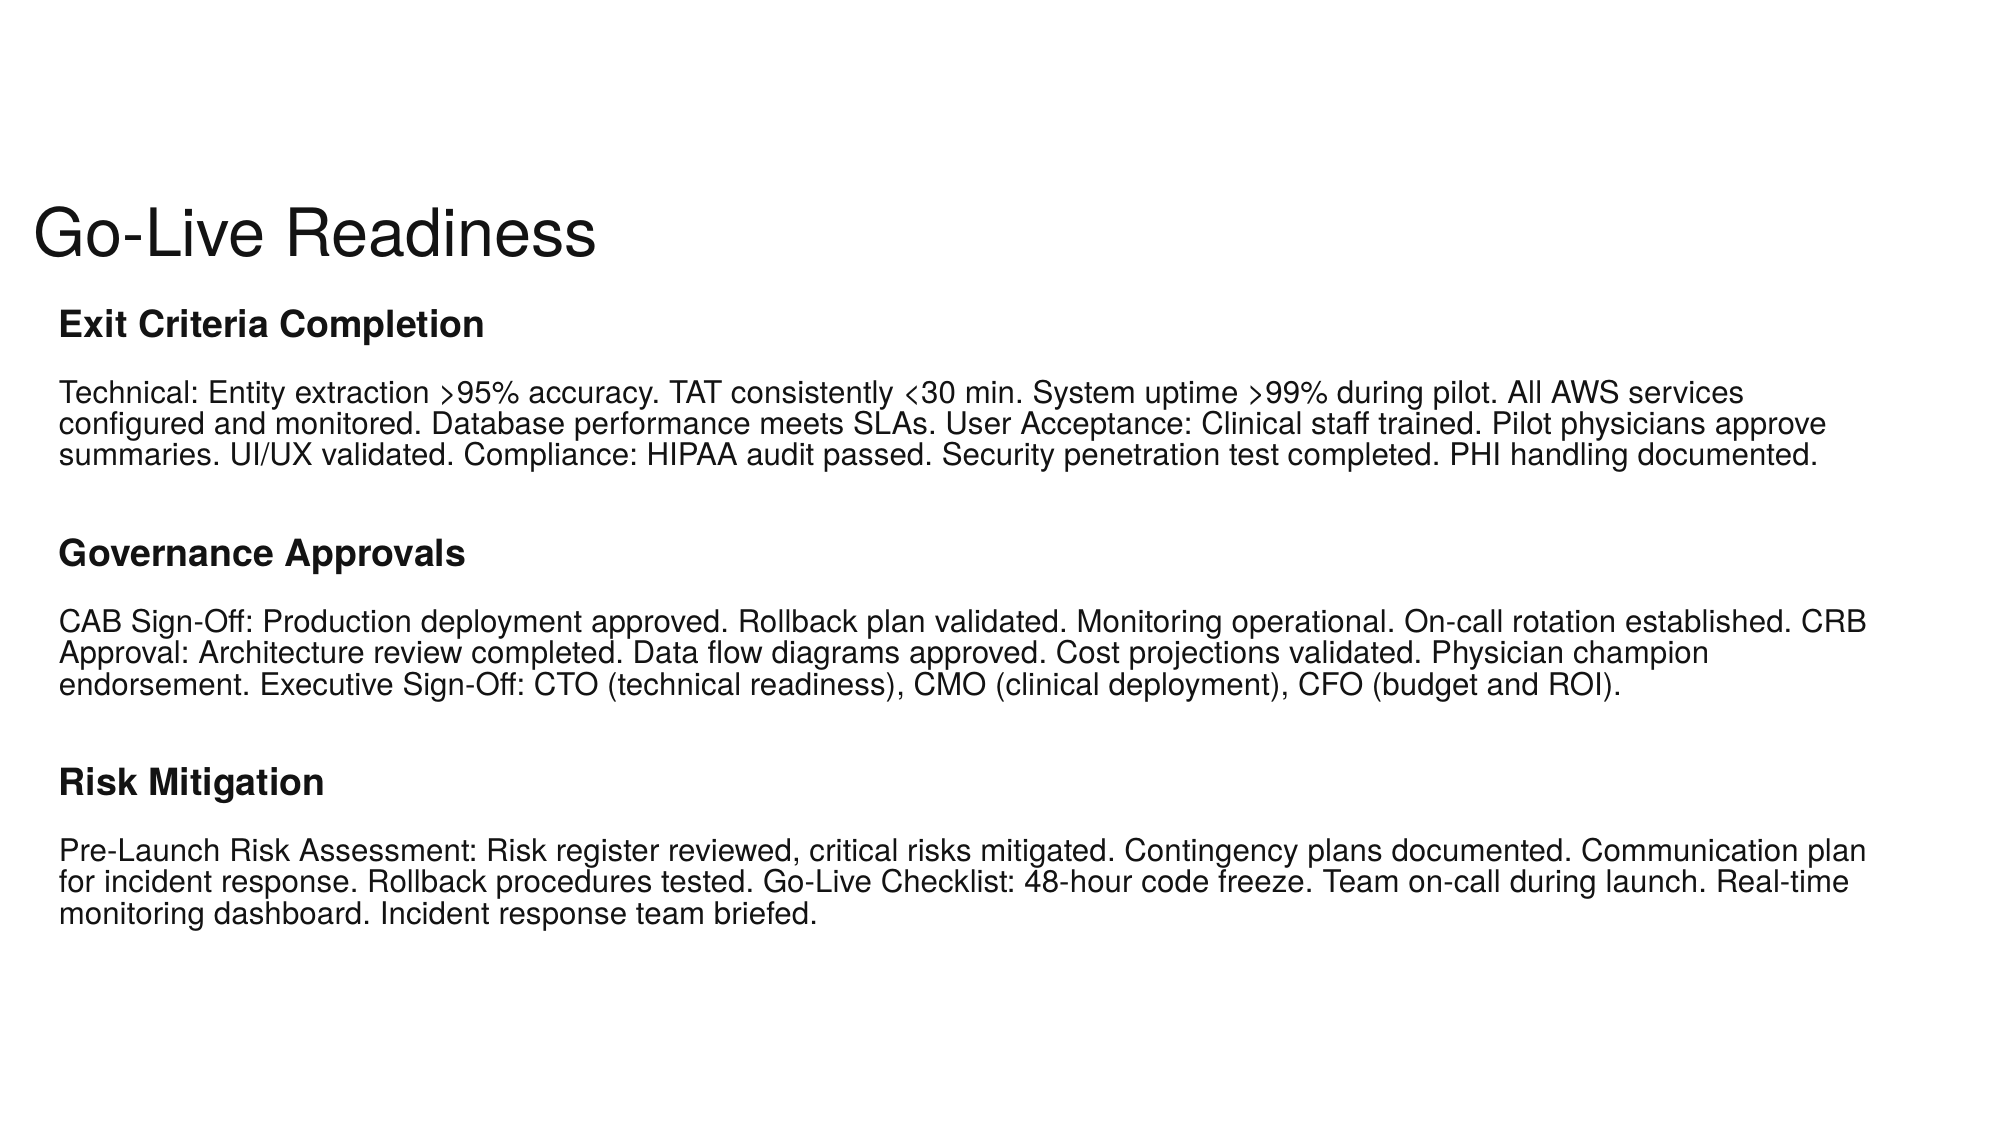

# Go-Live Readiness
Exit Criteria Completion
Technical: Entity extraction >95% accuracy. TAT consistently <30 min. System uptime >99% during pilot. All AWS services configured and monitored. Database performance meets SLAs. User Acceptance: Clinical staff trained. Pilot physicians approve summaries. UI/UX validated. Compliance: HIPAA audit passed. Security penetration test completed. PHI handling documented.
Governance Approvals
CAB Sign-Off: Production deployment approved. Rollback plan validated. Monitoring operational. On-call rotation established. CRB Approval: Architecture review completed. Data flow diagrams approved. Cost projections validated. Physician champion endorsement. Executive Sign-Off: CTO (technical readiness), CMO (clinical deployment), CFO (budget and ROI).
Risk Mitigation
Pre-Launch Risk Assessment: Risk register reviewed, critical risks mitigated. Contingency plans documented. Communication plan for incident response. Rollback procedures tested. Go-Live Checklist: 48-hour code freeze. Team on-call during launch. Real-time monitoring dashboard. Incident response team briefed.